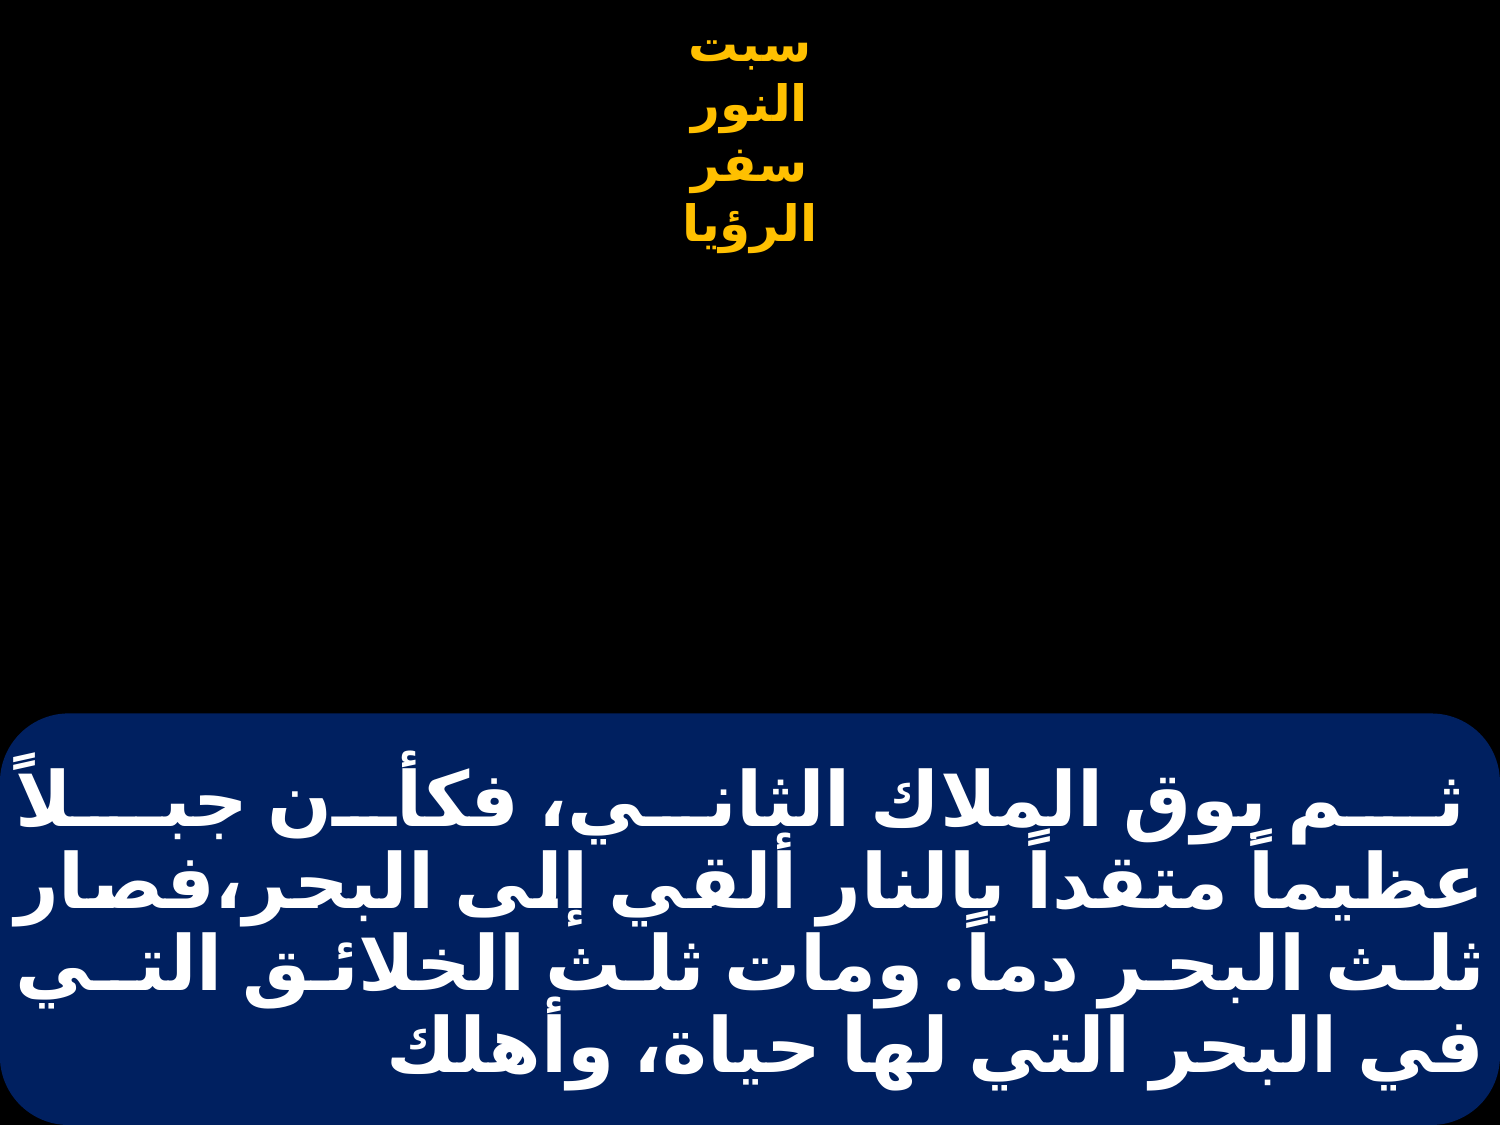

# ثـم بوق الملاك الثاني، فكأن جبـلاً عظيماً متقداً بالنار ألقي إلى البحر،فصار ثلث البحر دماً. ومات ثلث الخلائق التـي في البحر التي لها حياة، وأهلك